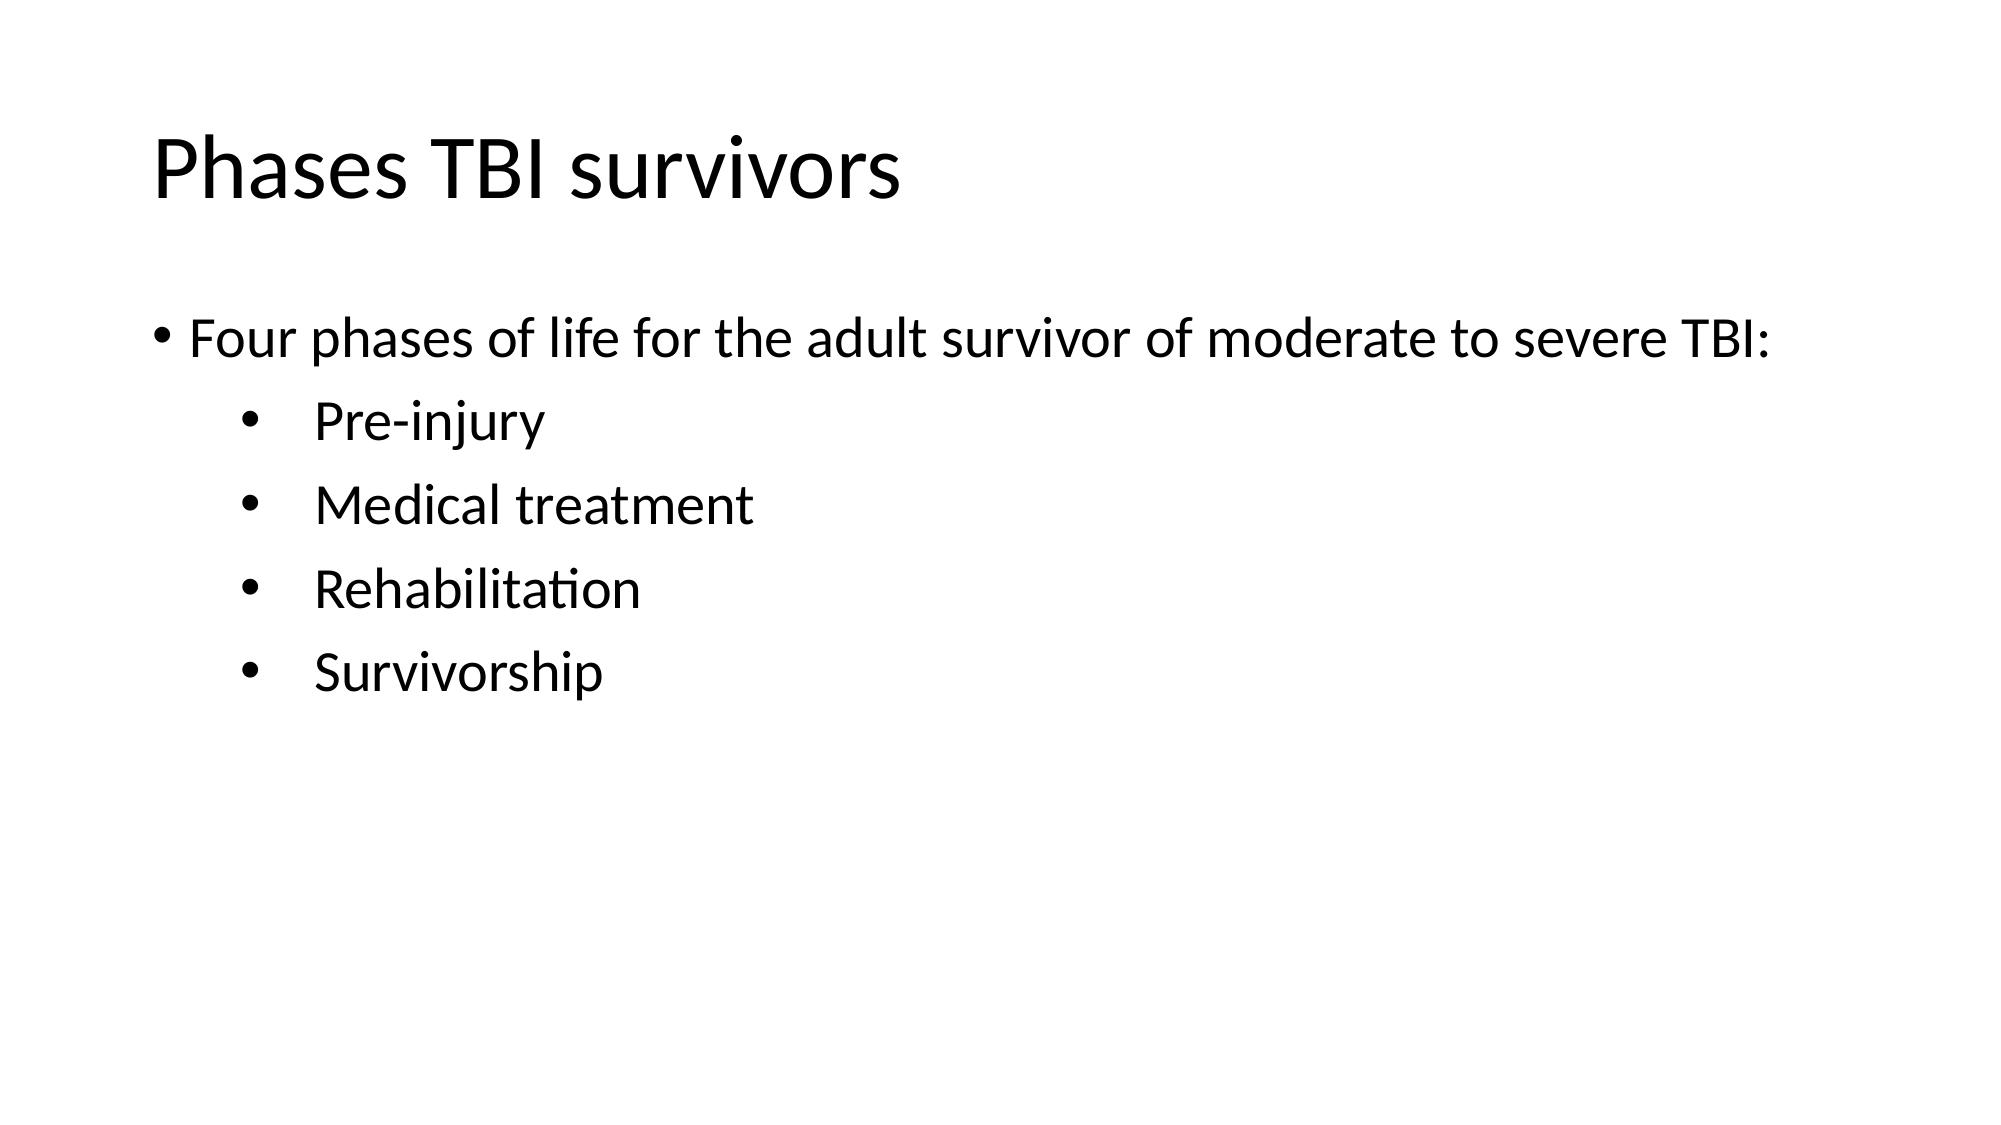

# Phases TBI survivors
Four phases of life for the adult survivor of moderate to severe TBI:
Pre-injury
Medical treatment
Rehabilitation
Survivorship